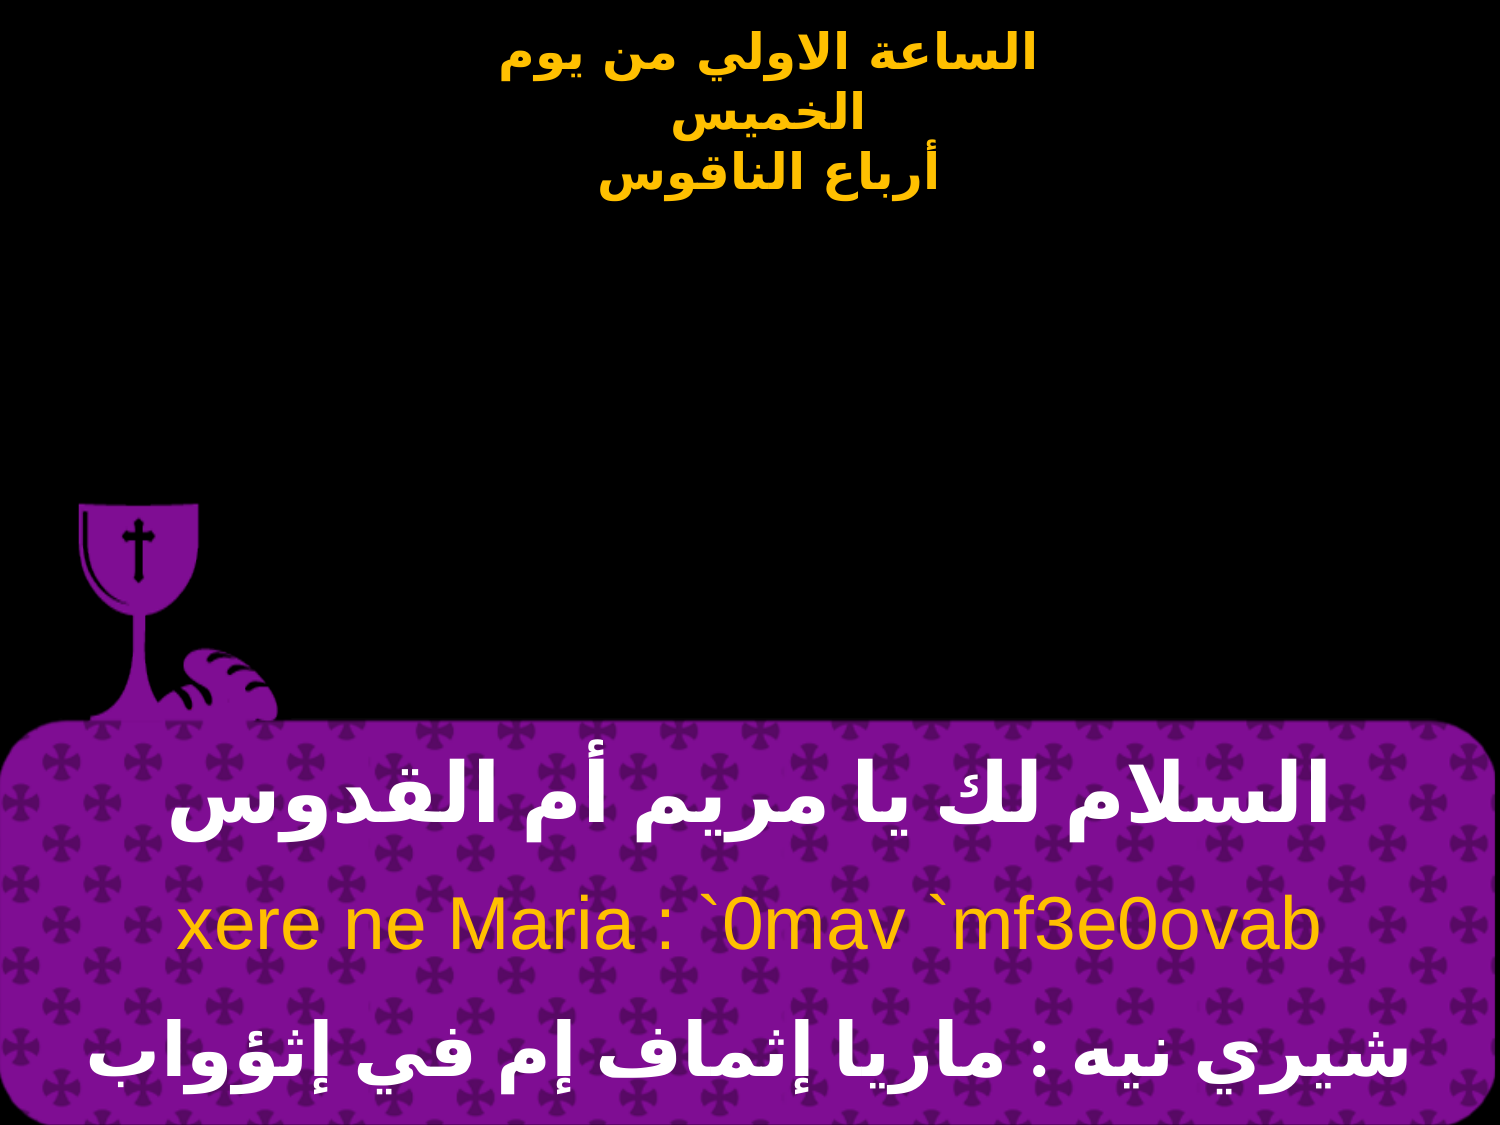

# السلام لك يا مريم أم القدوس
xere ne Maria : `0mav `mf3e0ovab
شيري نيه : ماريا إثماف إم في إثؤواب